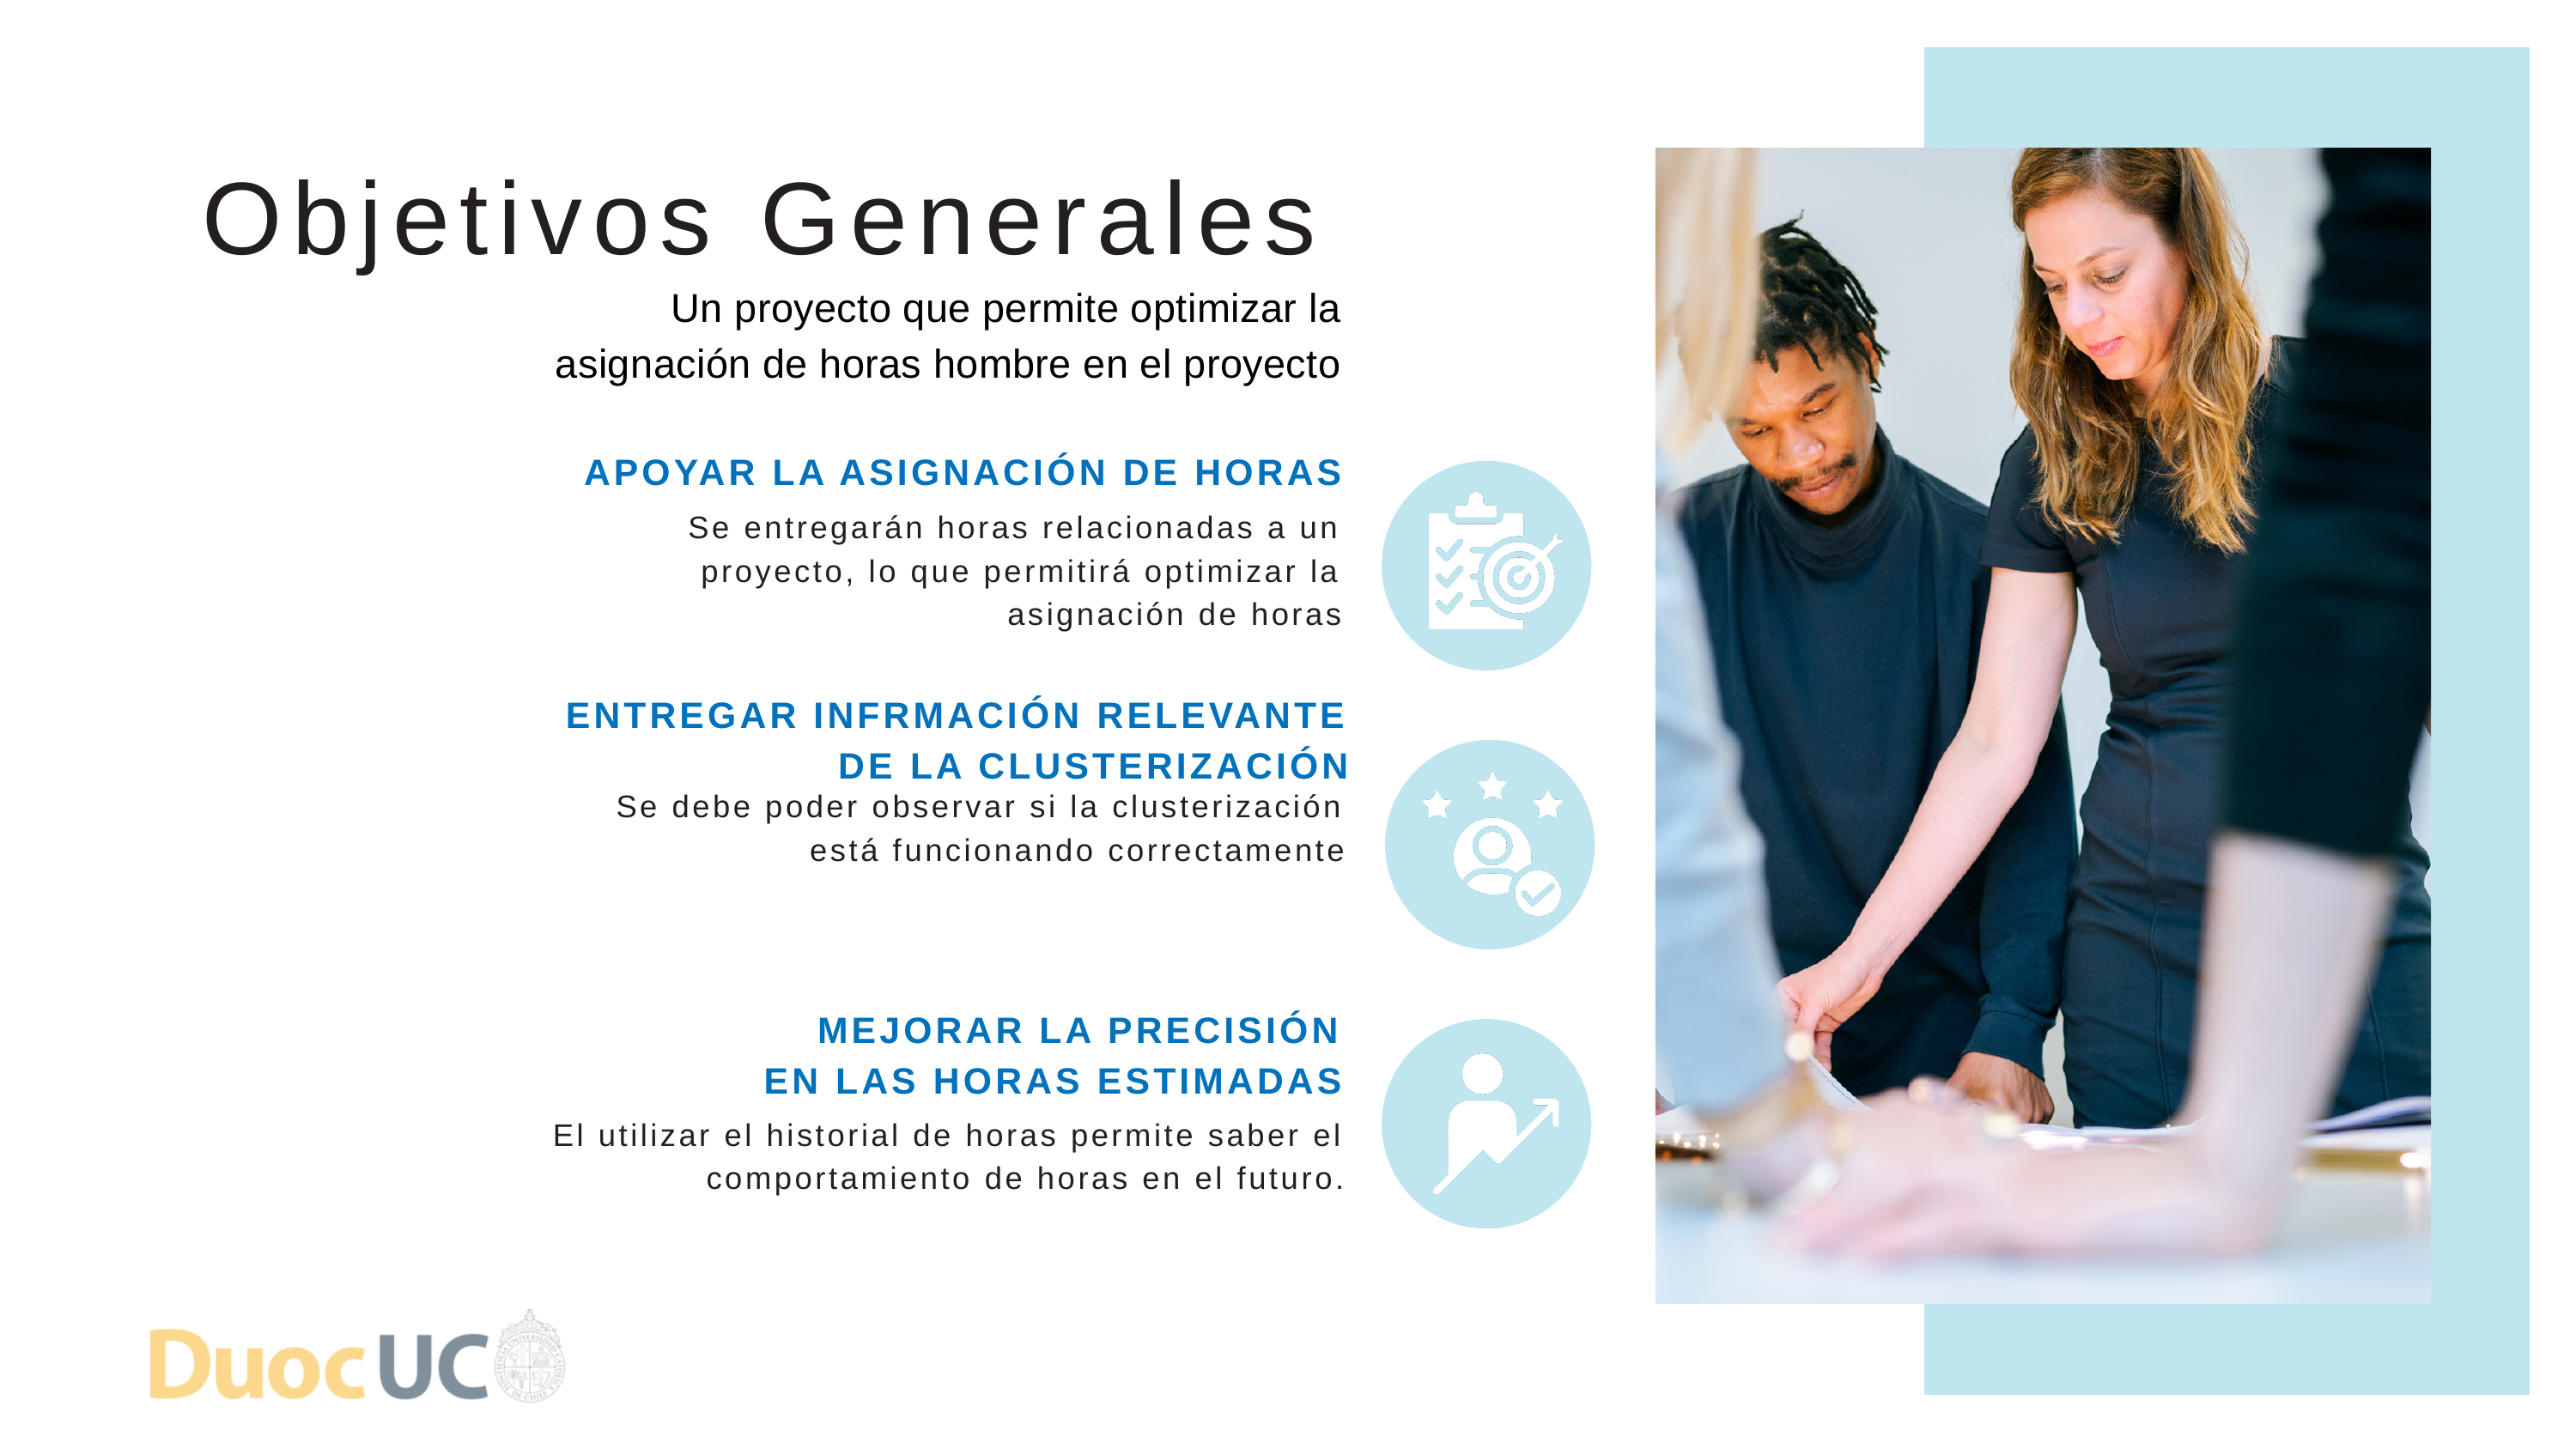

Objetivos Generales

Un proyecto que permite optimizar la asignación de horas hombre en el proyecto
APOYAR LA ASIGNACIÓN DE HORAS

Se entregarán horas relacionadas a un proyecto, lo que permitirá optimizar la asignación de horas
ENTREGAR INFRMACIÓN RELEVANTE DE LA CLUSTERIZACIÓN

Se debe poder observar si la clusterización está funcionando correctamente
MEJORAR LA PRECISIÓN EN LAS HORAS ESTIMADAS

El utilizar el historial de horas permite saber el comportamiento de horas en el futuro.